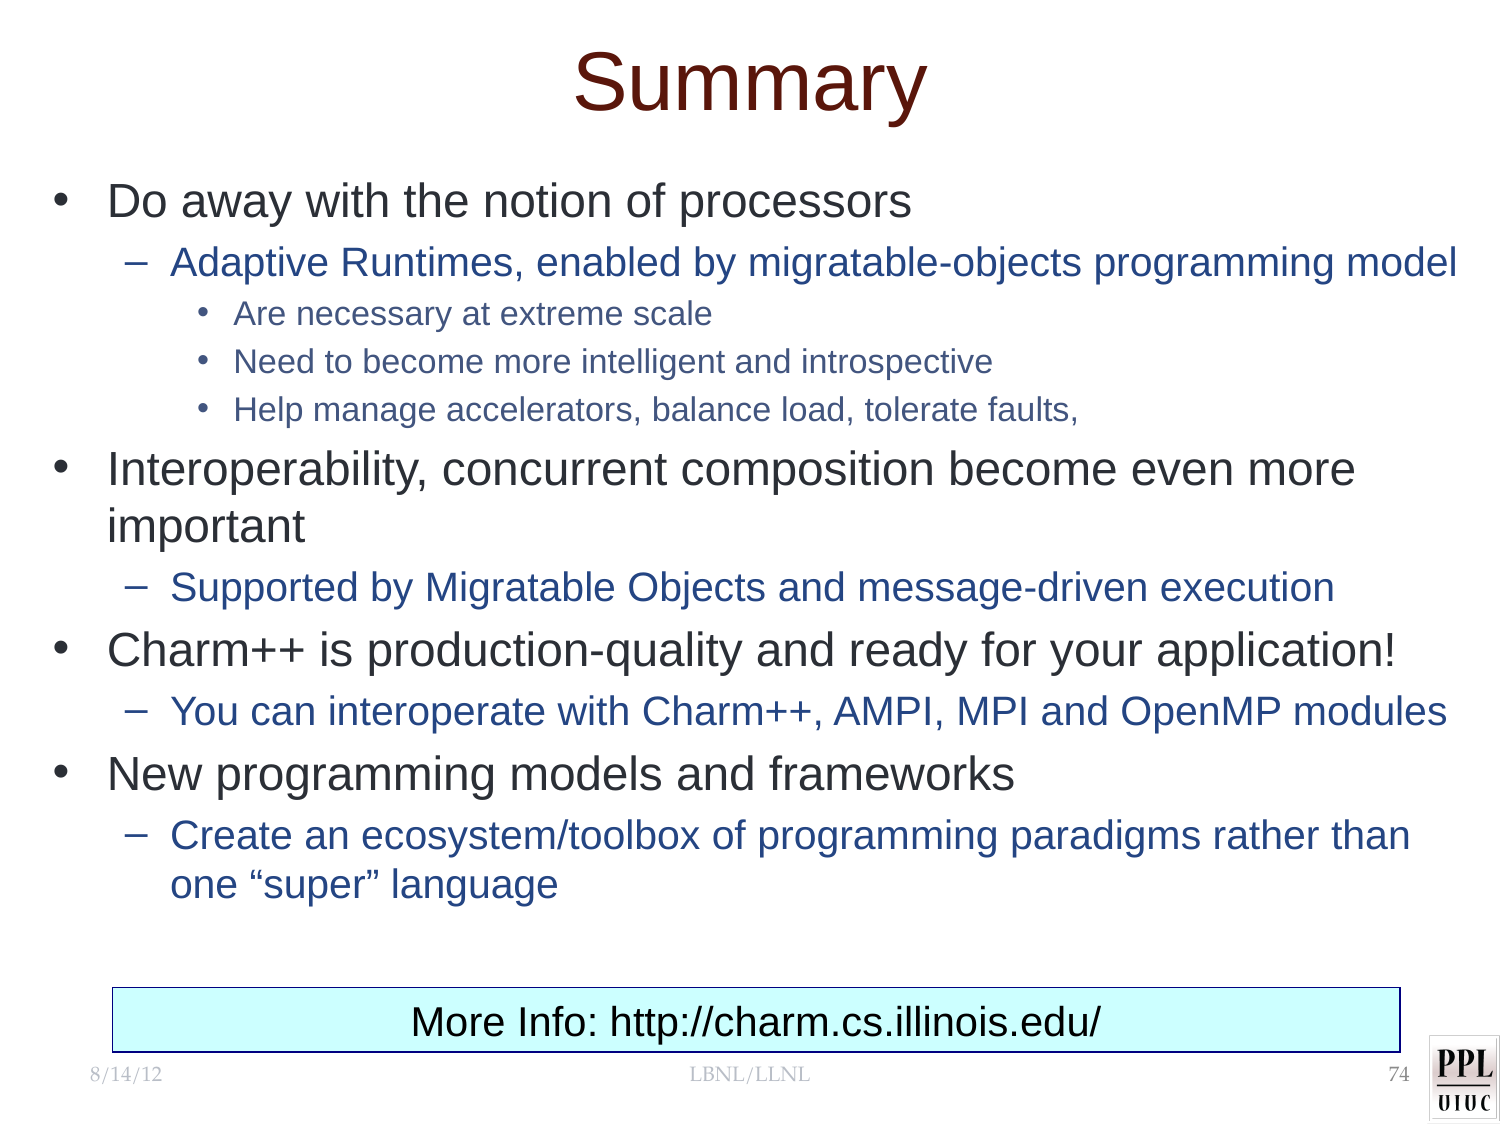

# Summary
Do away with the notion of processors
Adaptive Runtimes, enabled by migratable-objects programming model
Are necessary at extreme scale
Need to become more intelligent and introspective
Help manage accelerators, balance load, tolerate faults,
Interoperability, concurrent composition become even more important
Supported by Migratable Objects and message-driven execution
Charm++ is production-quality and ready for your application!
You can interoperate with Charm++, AMPI, MPI and OpenMP modules
New programming models and frameworks
Create an ecosystem/toolbox of programming paradigms rather than one “super” language

More Info: http://charm.cs.illinois.edu/
8/14/12
LBNL/LLNL
74